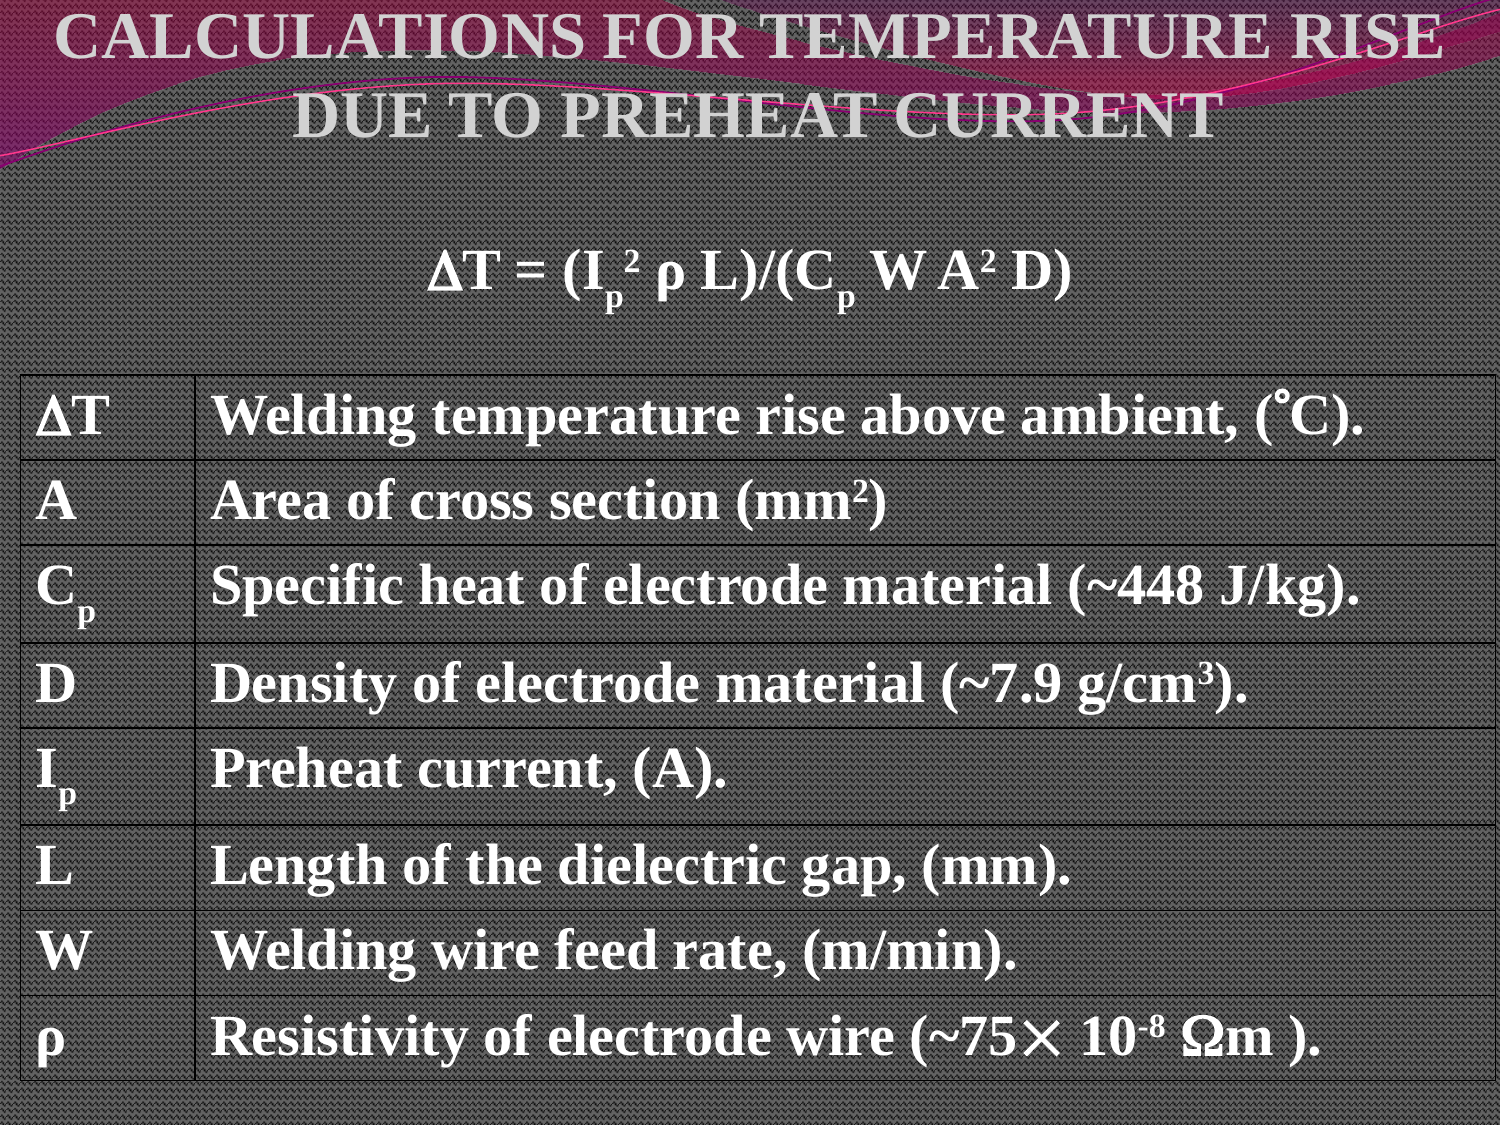

CALCULATIONS FOR TEMPERATURE RISE
 DUE TO PREHEAT CURRENT

ΔT = (Ip2 ρ L)/(Cp W A2 D)

| ΔT | Welding temperature rise above ambient, (°C). |
| --- | --- |
| A | Area of cross section (mm2) |
| Cp | Specific heat of electrode material (~448 J/kg). |
| D | Density of electrode material (~7.9 g/cm3). |
| Ip | Preheat current, (A). |
| L | Length of the dielectric gap, (mm). |
| W | Welding wire feed rate, (m/min). |
| ρ | Resistivity of electrode wire (~75× 10-8 Ωm ). |